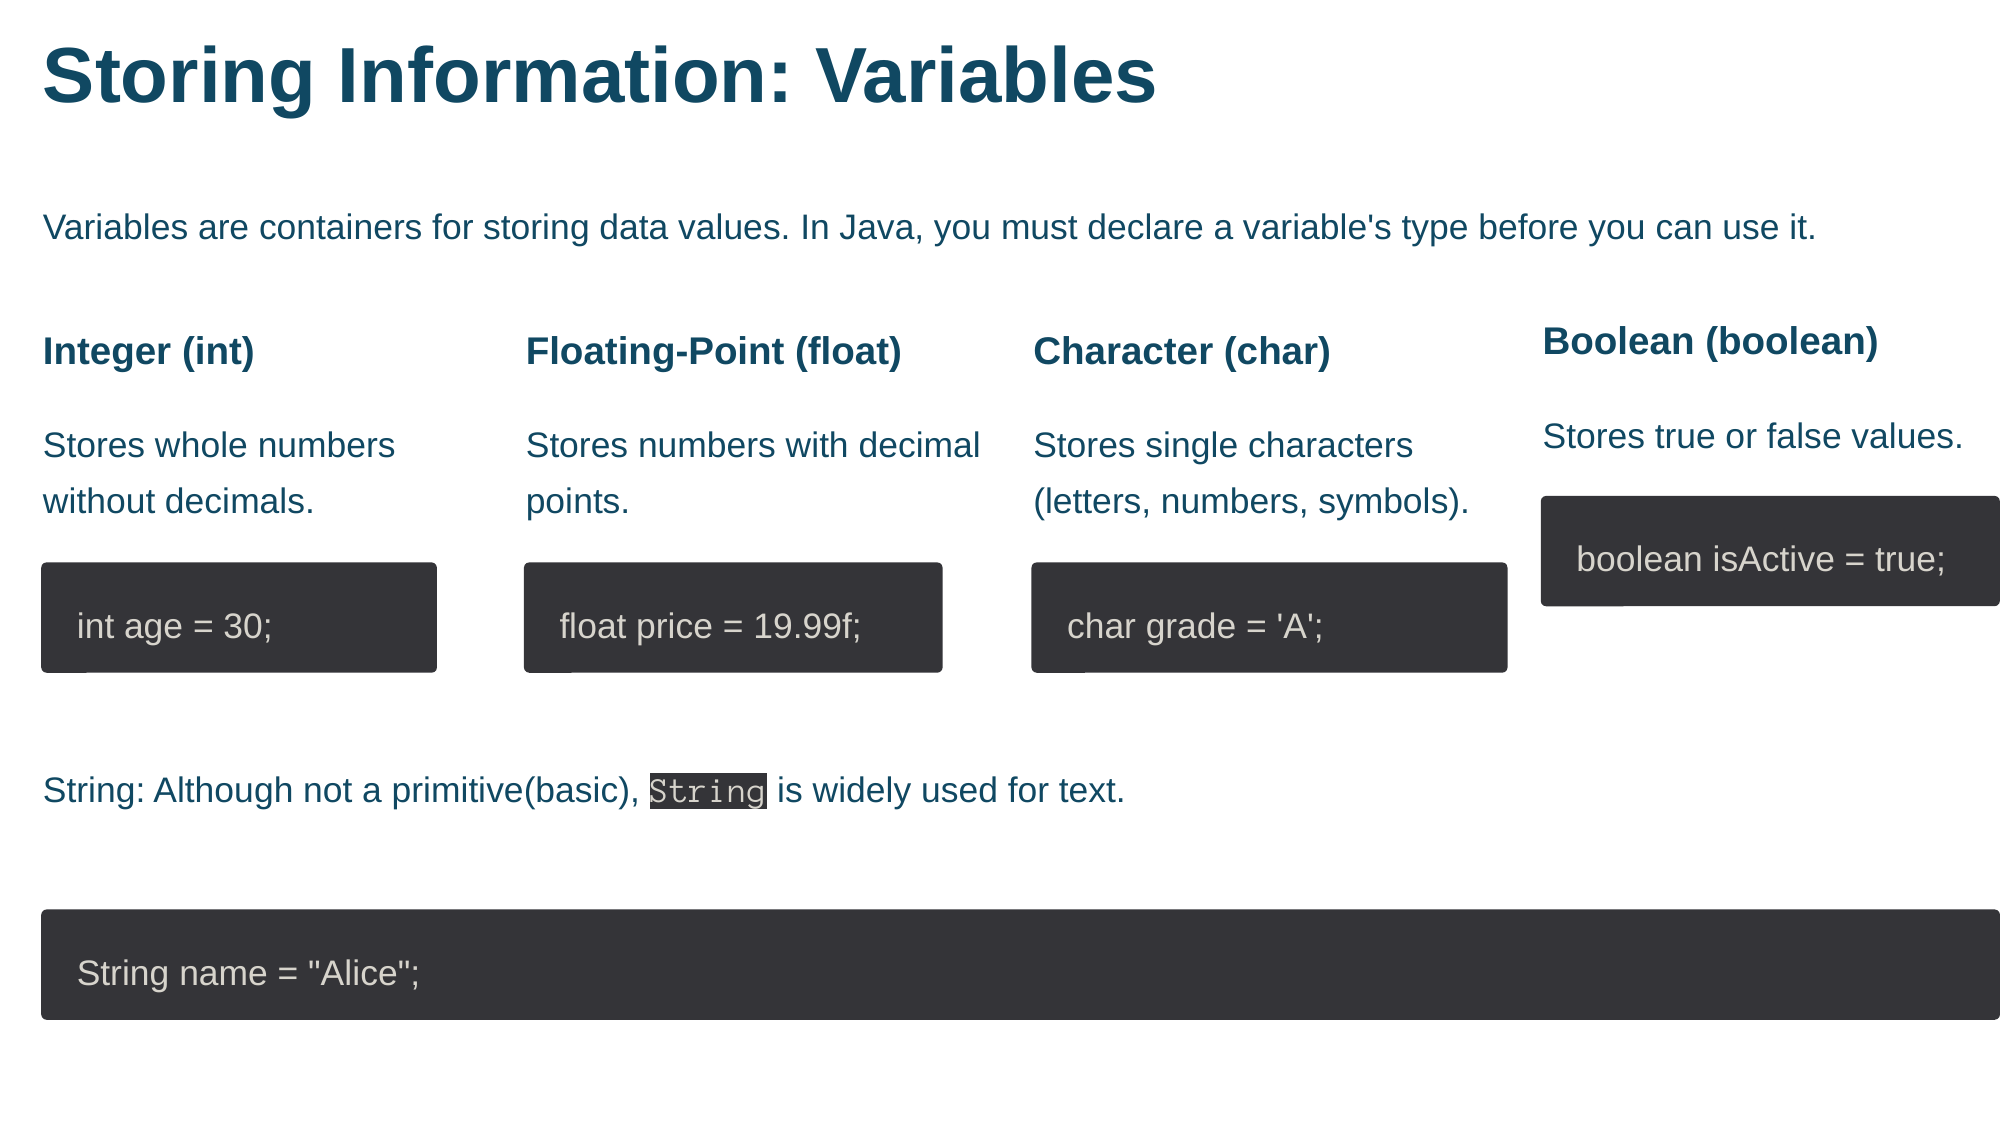

Storing Information: Variables
Variables are containers for storing data values. In Java, you must declare a variable's type before you can use it.
Boolean (boolean)
Integer (int)
Floating-Point (float)
Character (char)
Stores true or false values.
Stores whole numbers without decimals.
Stores numbers with decimal points.
Stores single characters (letters, numbers, symbols).

boolean isActive = true;

int age = 30;
float price = 19.99f;
char grade = 'A';
String: Although not a primitive(basic), String is widely used for text.

String name = "Alice";